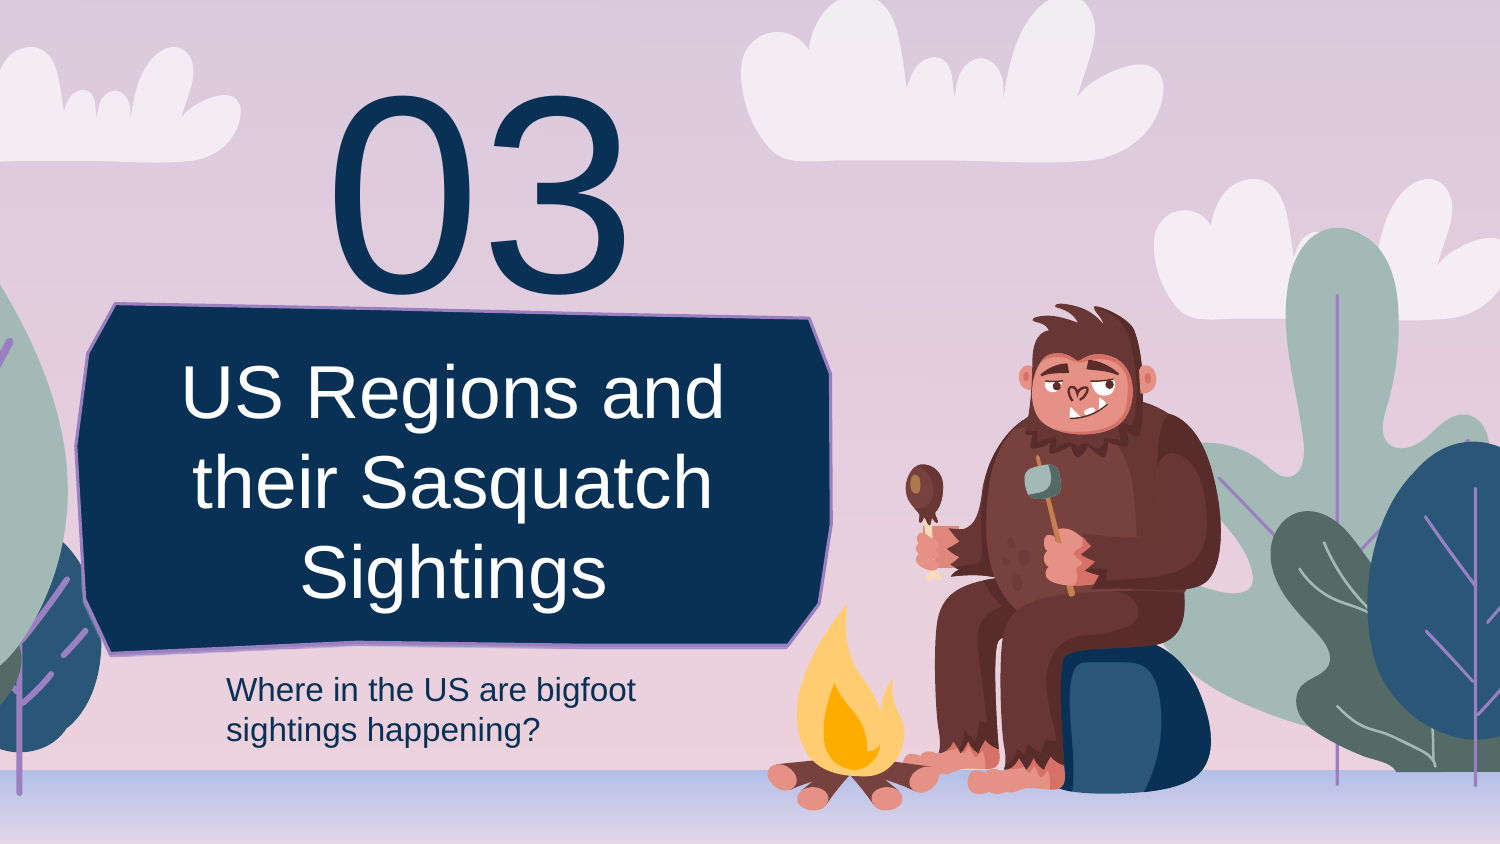

03

# US Regions and their Sasquatch Sightings
Where in the US are bigfoot sightings happening?